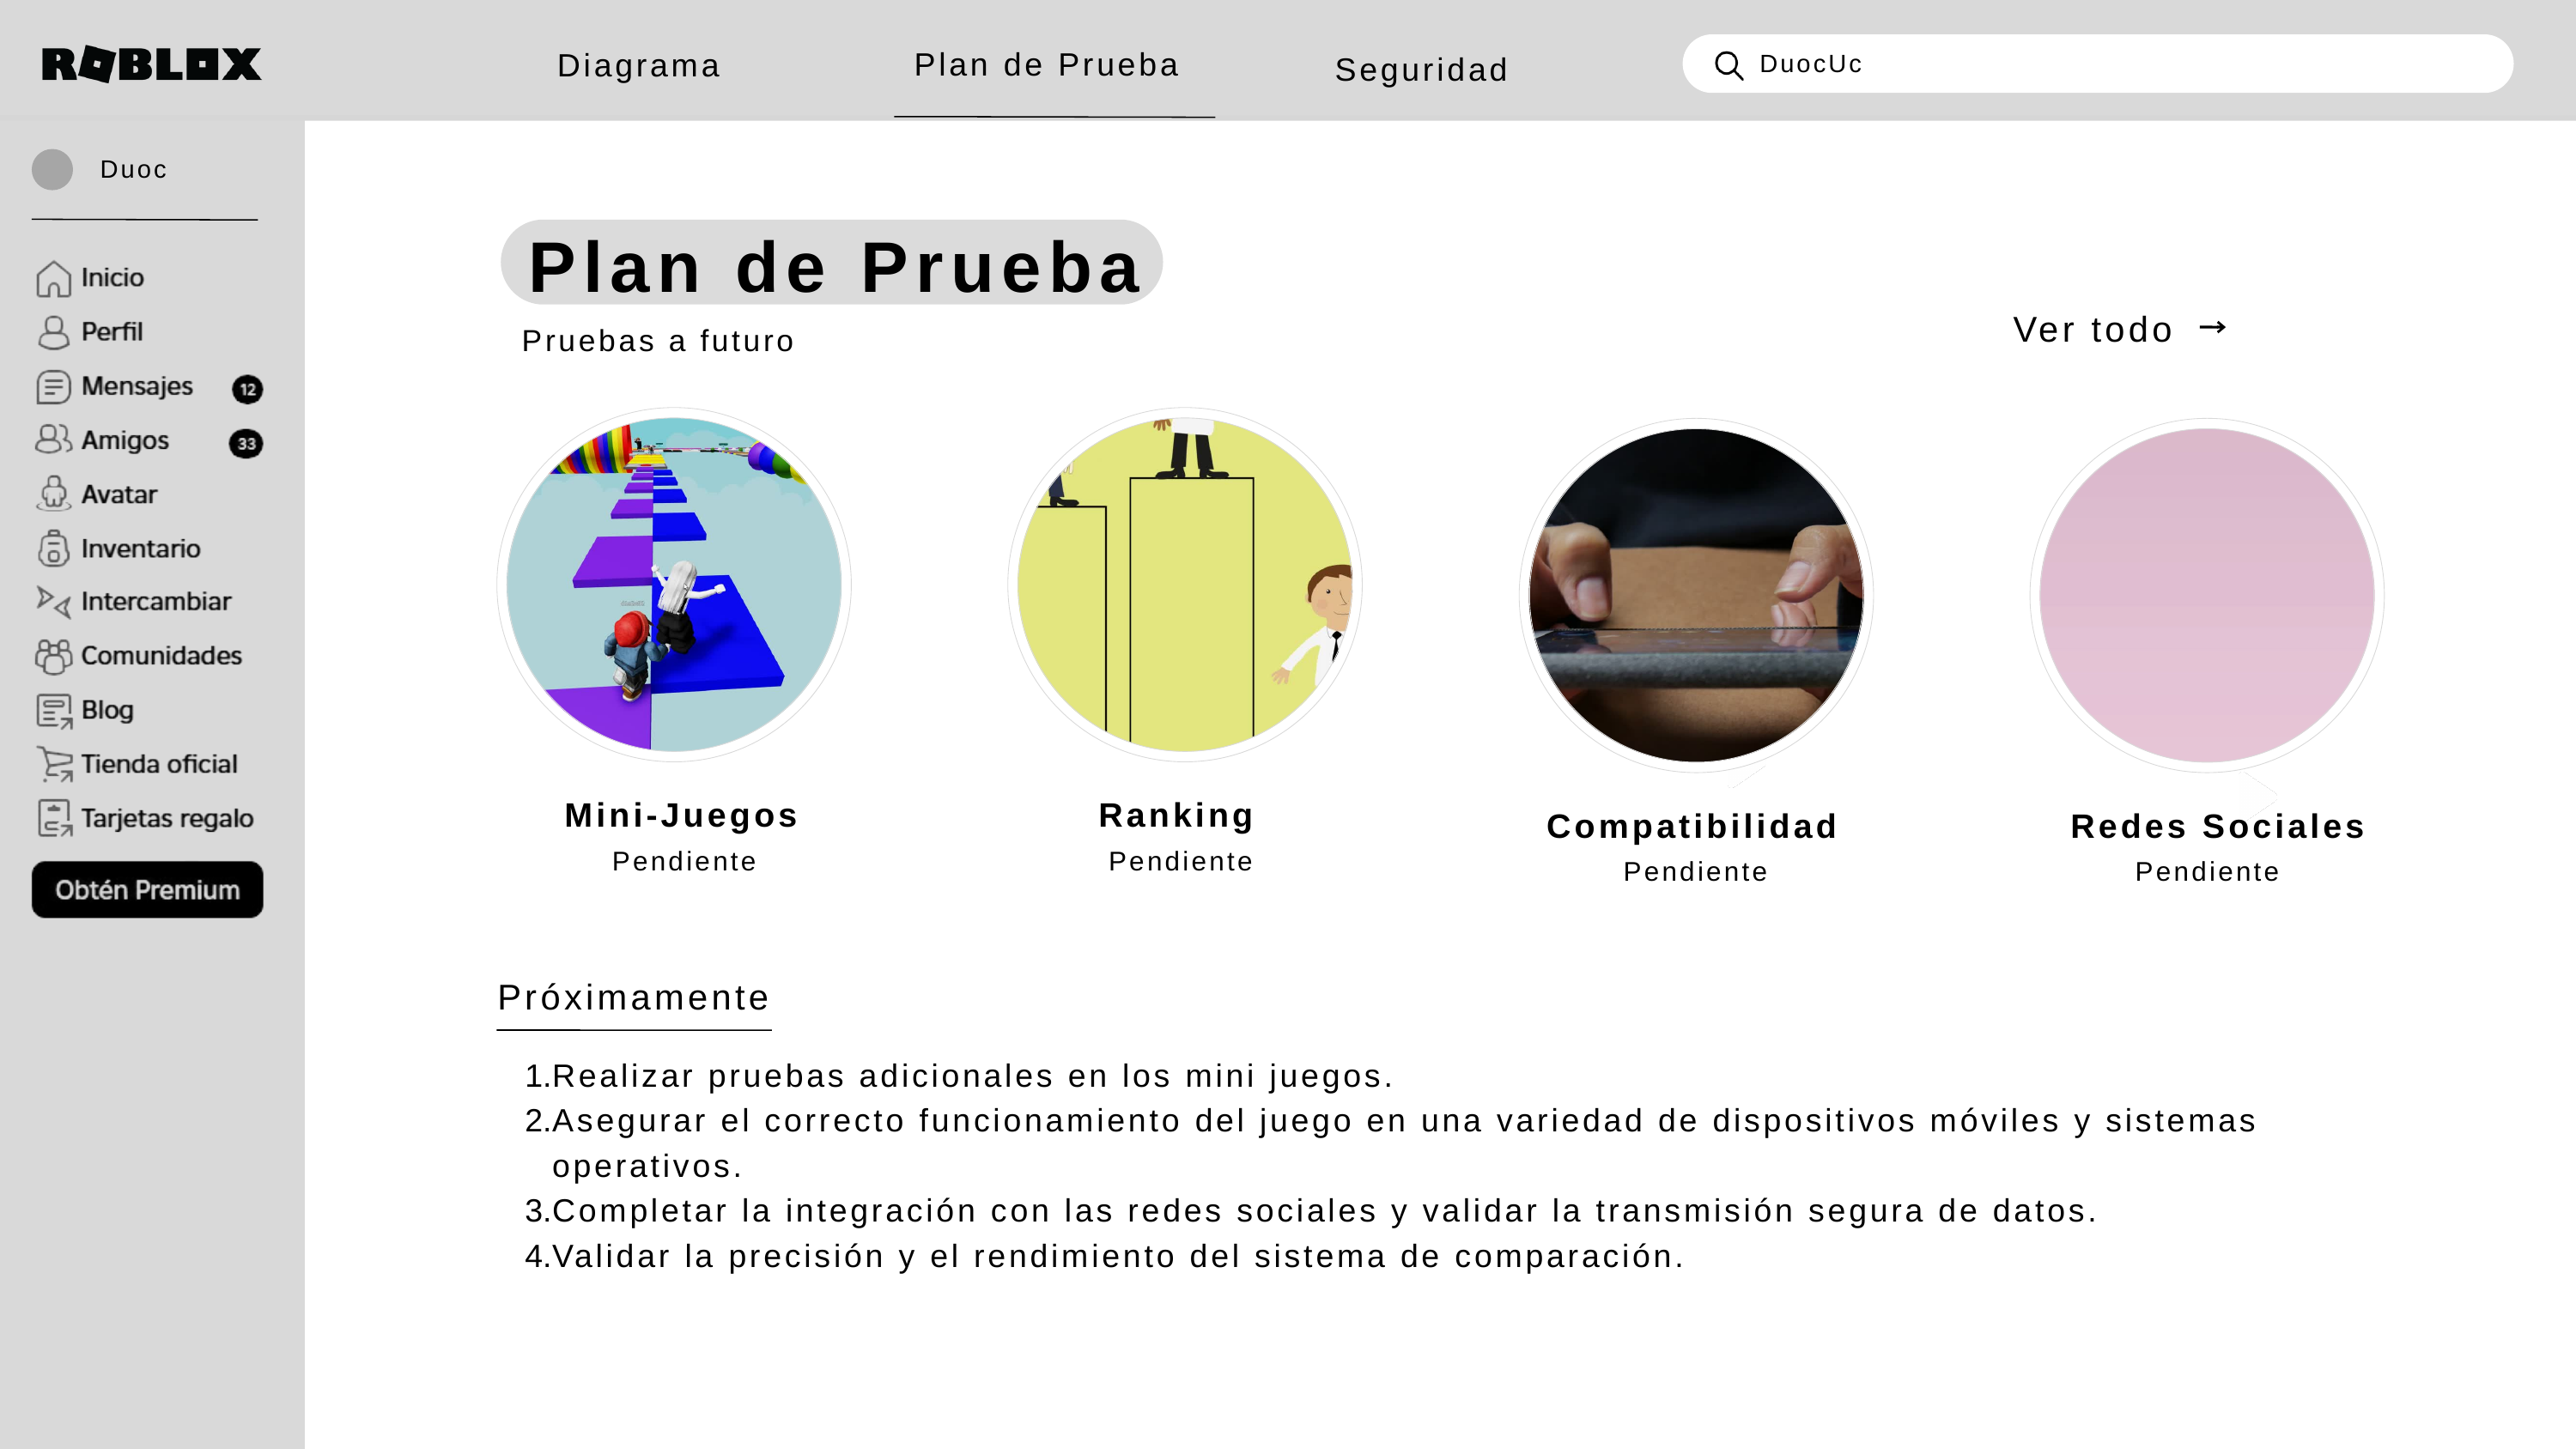

Plan de Prueba
Diagrama

Seguridad
DuocUc

Duoc

Plan de Prueba

Ver todo
Pruebas a futuro

Mini-Juegos
Ranking
Compatibilidad
Redes Sociales
Pendiente
Pendiente
Pendiente
Pendiente
Próximamente

Realizar pruebas adicionales en los mini juegos.
Asegurar el correcto funcionamiento del juego en una variedad de dispositivos móviles y sistemas operativos.
Completar la integración con las redes sociales y validar la transmisión segura de datos.
Validar la precisión y el rendimiento del sistema de comparación.